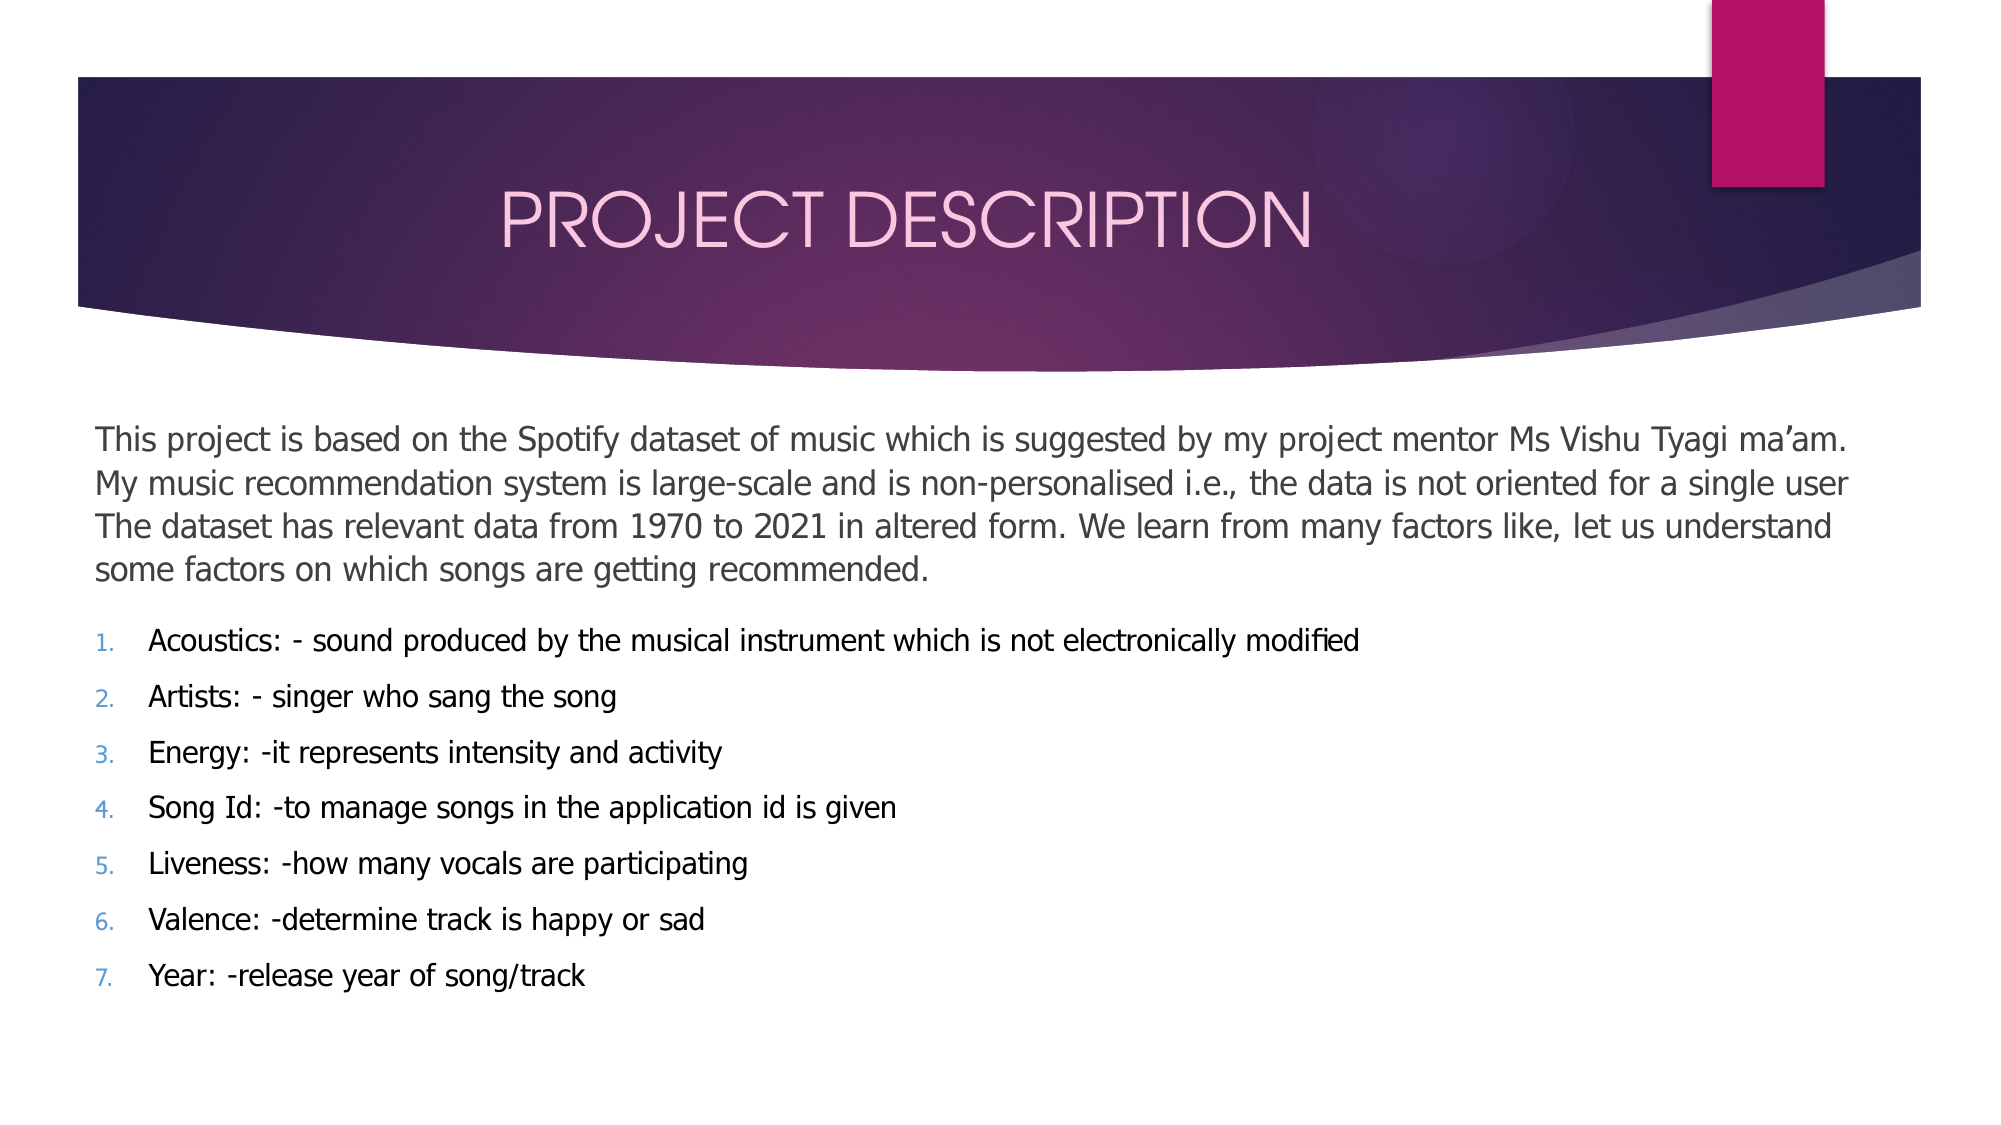

# PROJECT DESCRIPTION
This project is based on the Spotify dataset of music which is suggested by my project mentor Ms Vishu Tyagi ma’am. My music recommendation system is large-scale and is non-personalised i.e., the data is not oriented for a single user The dataset has relevant data from 1970 to 2021 in altered form. We learn from many factors like, let us understand some factors on which songs are getting recommended.
Acoustics: - sound produced by the musical instrument which is not electronically modified
Artists: - singer who sang the song
Energy: -it represents intensity and activity
Song Id: -to manage songs in the application id is given
Liveness: -how many vocals are participating
Valence: -determine track is happy or sad
Year: -release year of song/track